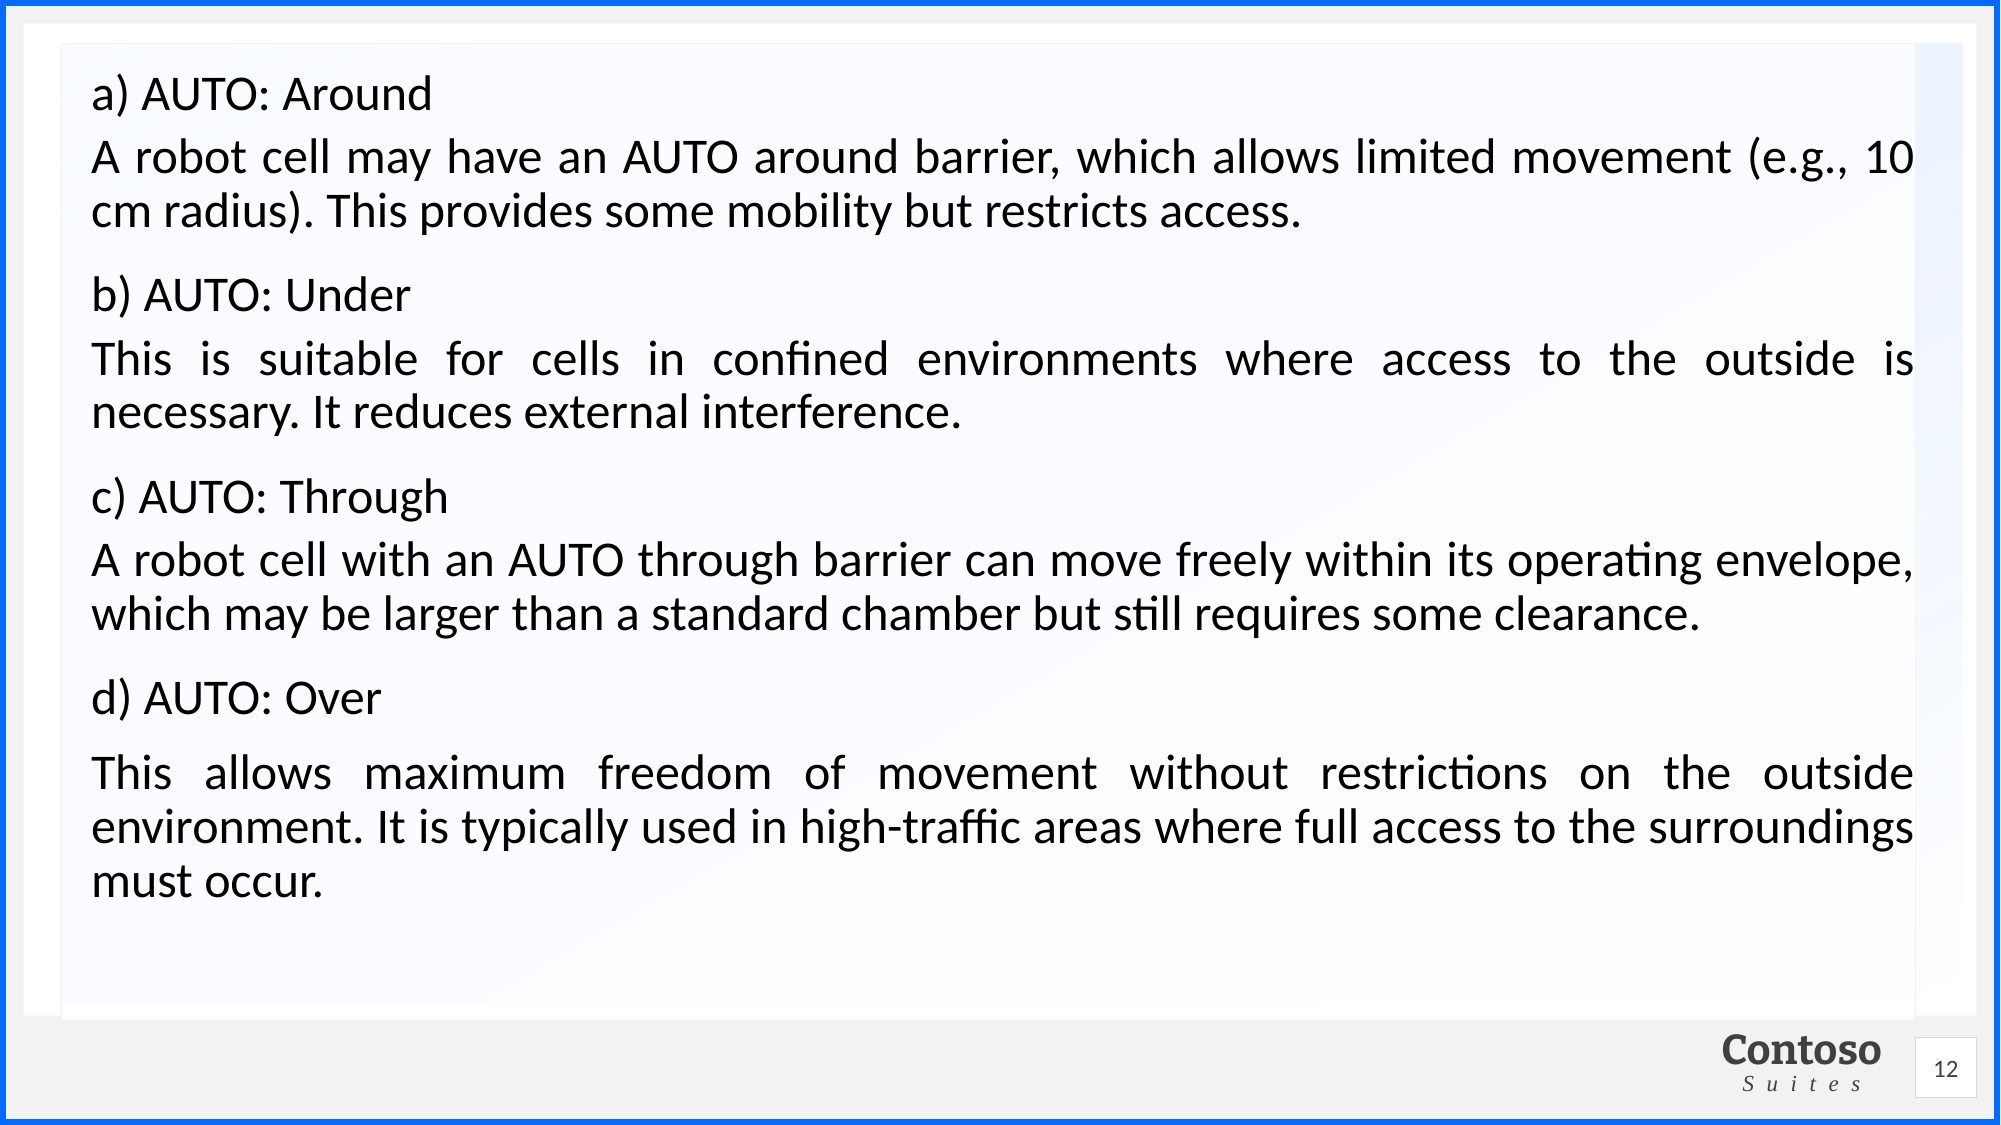

#
a) AUTO: Around
A robot cell may have an AUTO around barrier, which allows limited movement (e.g., 10 cm radius). This provides some mobility but restricts access.
b) AUTO: Under
This is suitable for cells in confined environments where access to the outside is necessary. It reduces external interference.
c) AUTO: Through
A robot cell with an AUTO through barrier can move freely within its operating envelope, which may be larger than a standard chamber but still requires some clearance.
d) AUTO: Over
This allows maximum freedom of movement without restrictions on the outside environment. It is typically used in high-traffic areas where full access to the surroundings must occur.
12